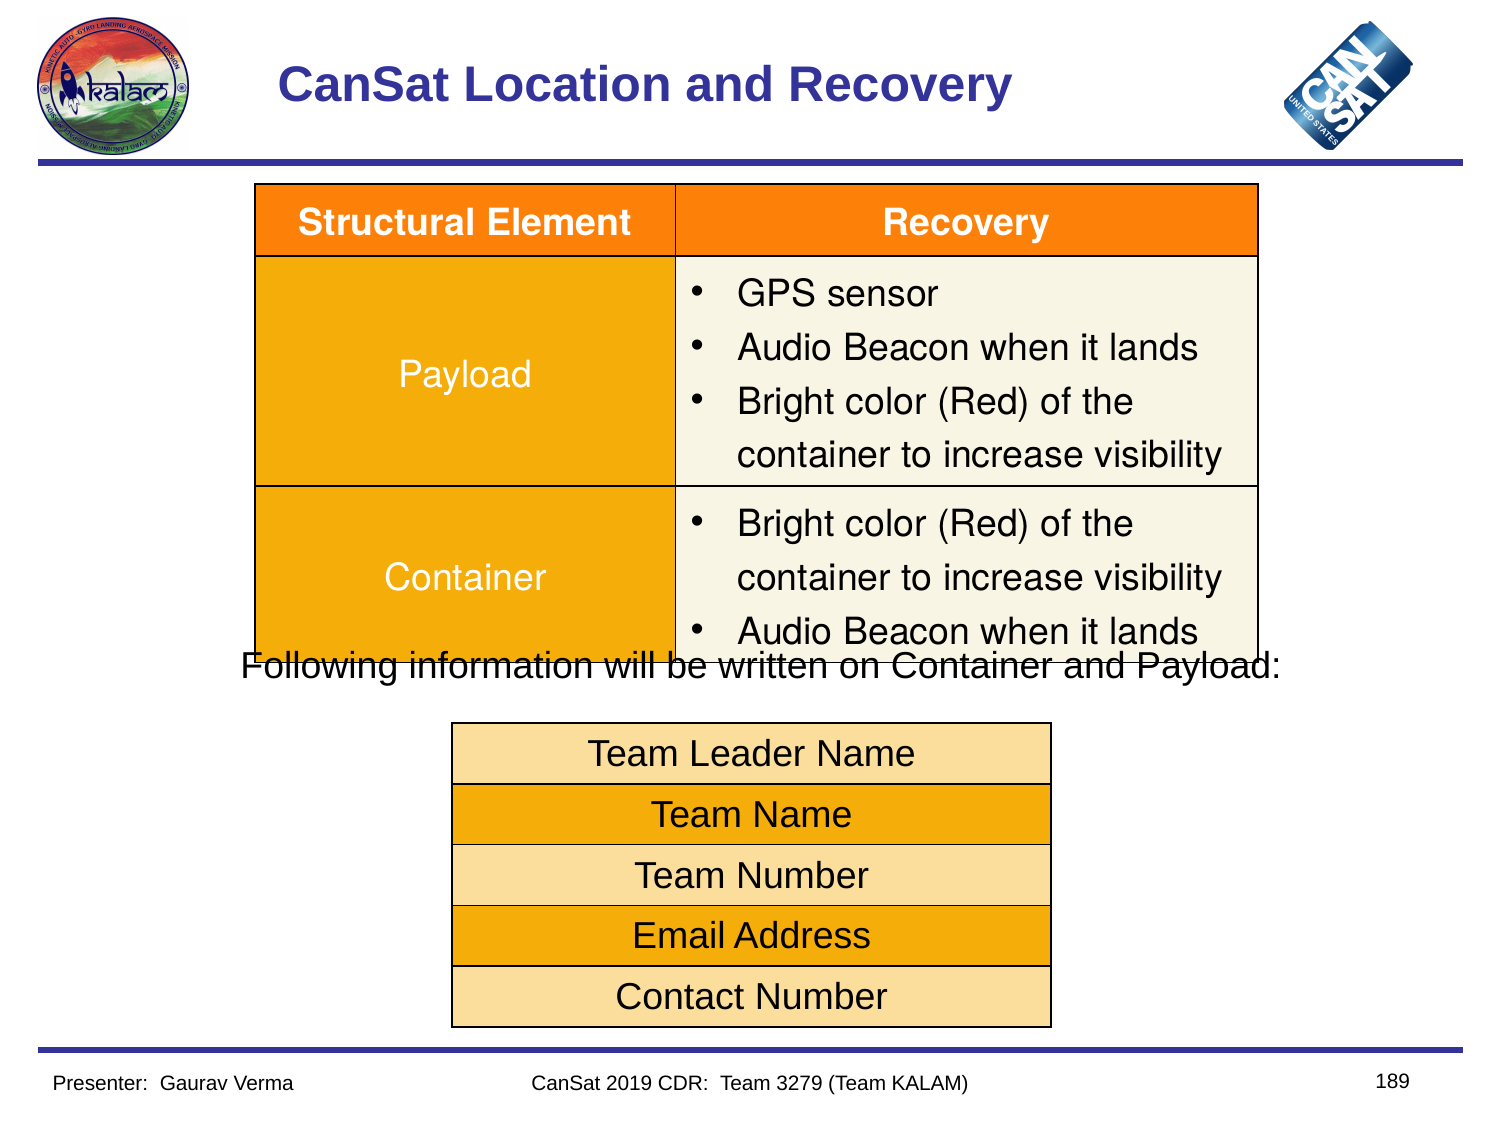

# CanSat Location and Recovery
| Structural Element | Recovery |
| --- | --- |
| Payload | GPS sensor Audio Beacon when it lands Bright color (Red) of the container to increase visibility |
| Container | Bright color (Red) of the container to increase visibility Audio Beacon when it lands |
Following information will be written on Container and Payload:
| Team Leader Name |
| --- |
| Team Name |
| Team Number |
| Email Address |
| Contact Number |
189
Presenter:  Gaurav Verma
CanSat 2019 CDR:  Team 3279 (Team KALAM)